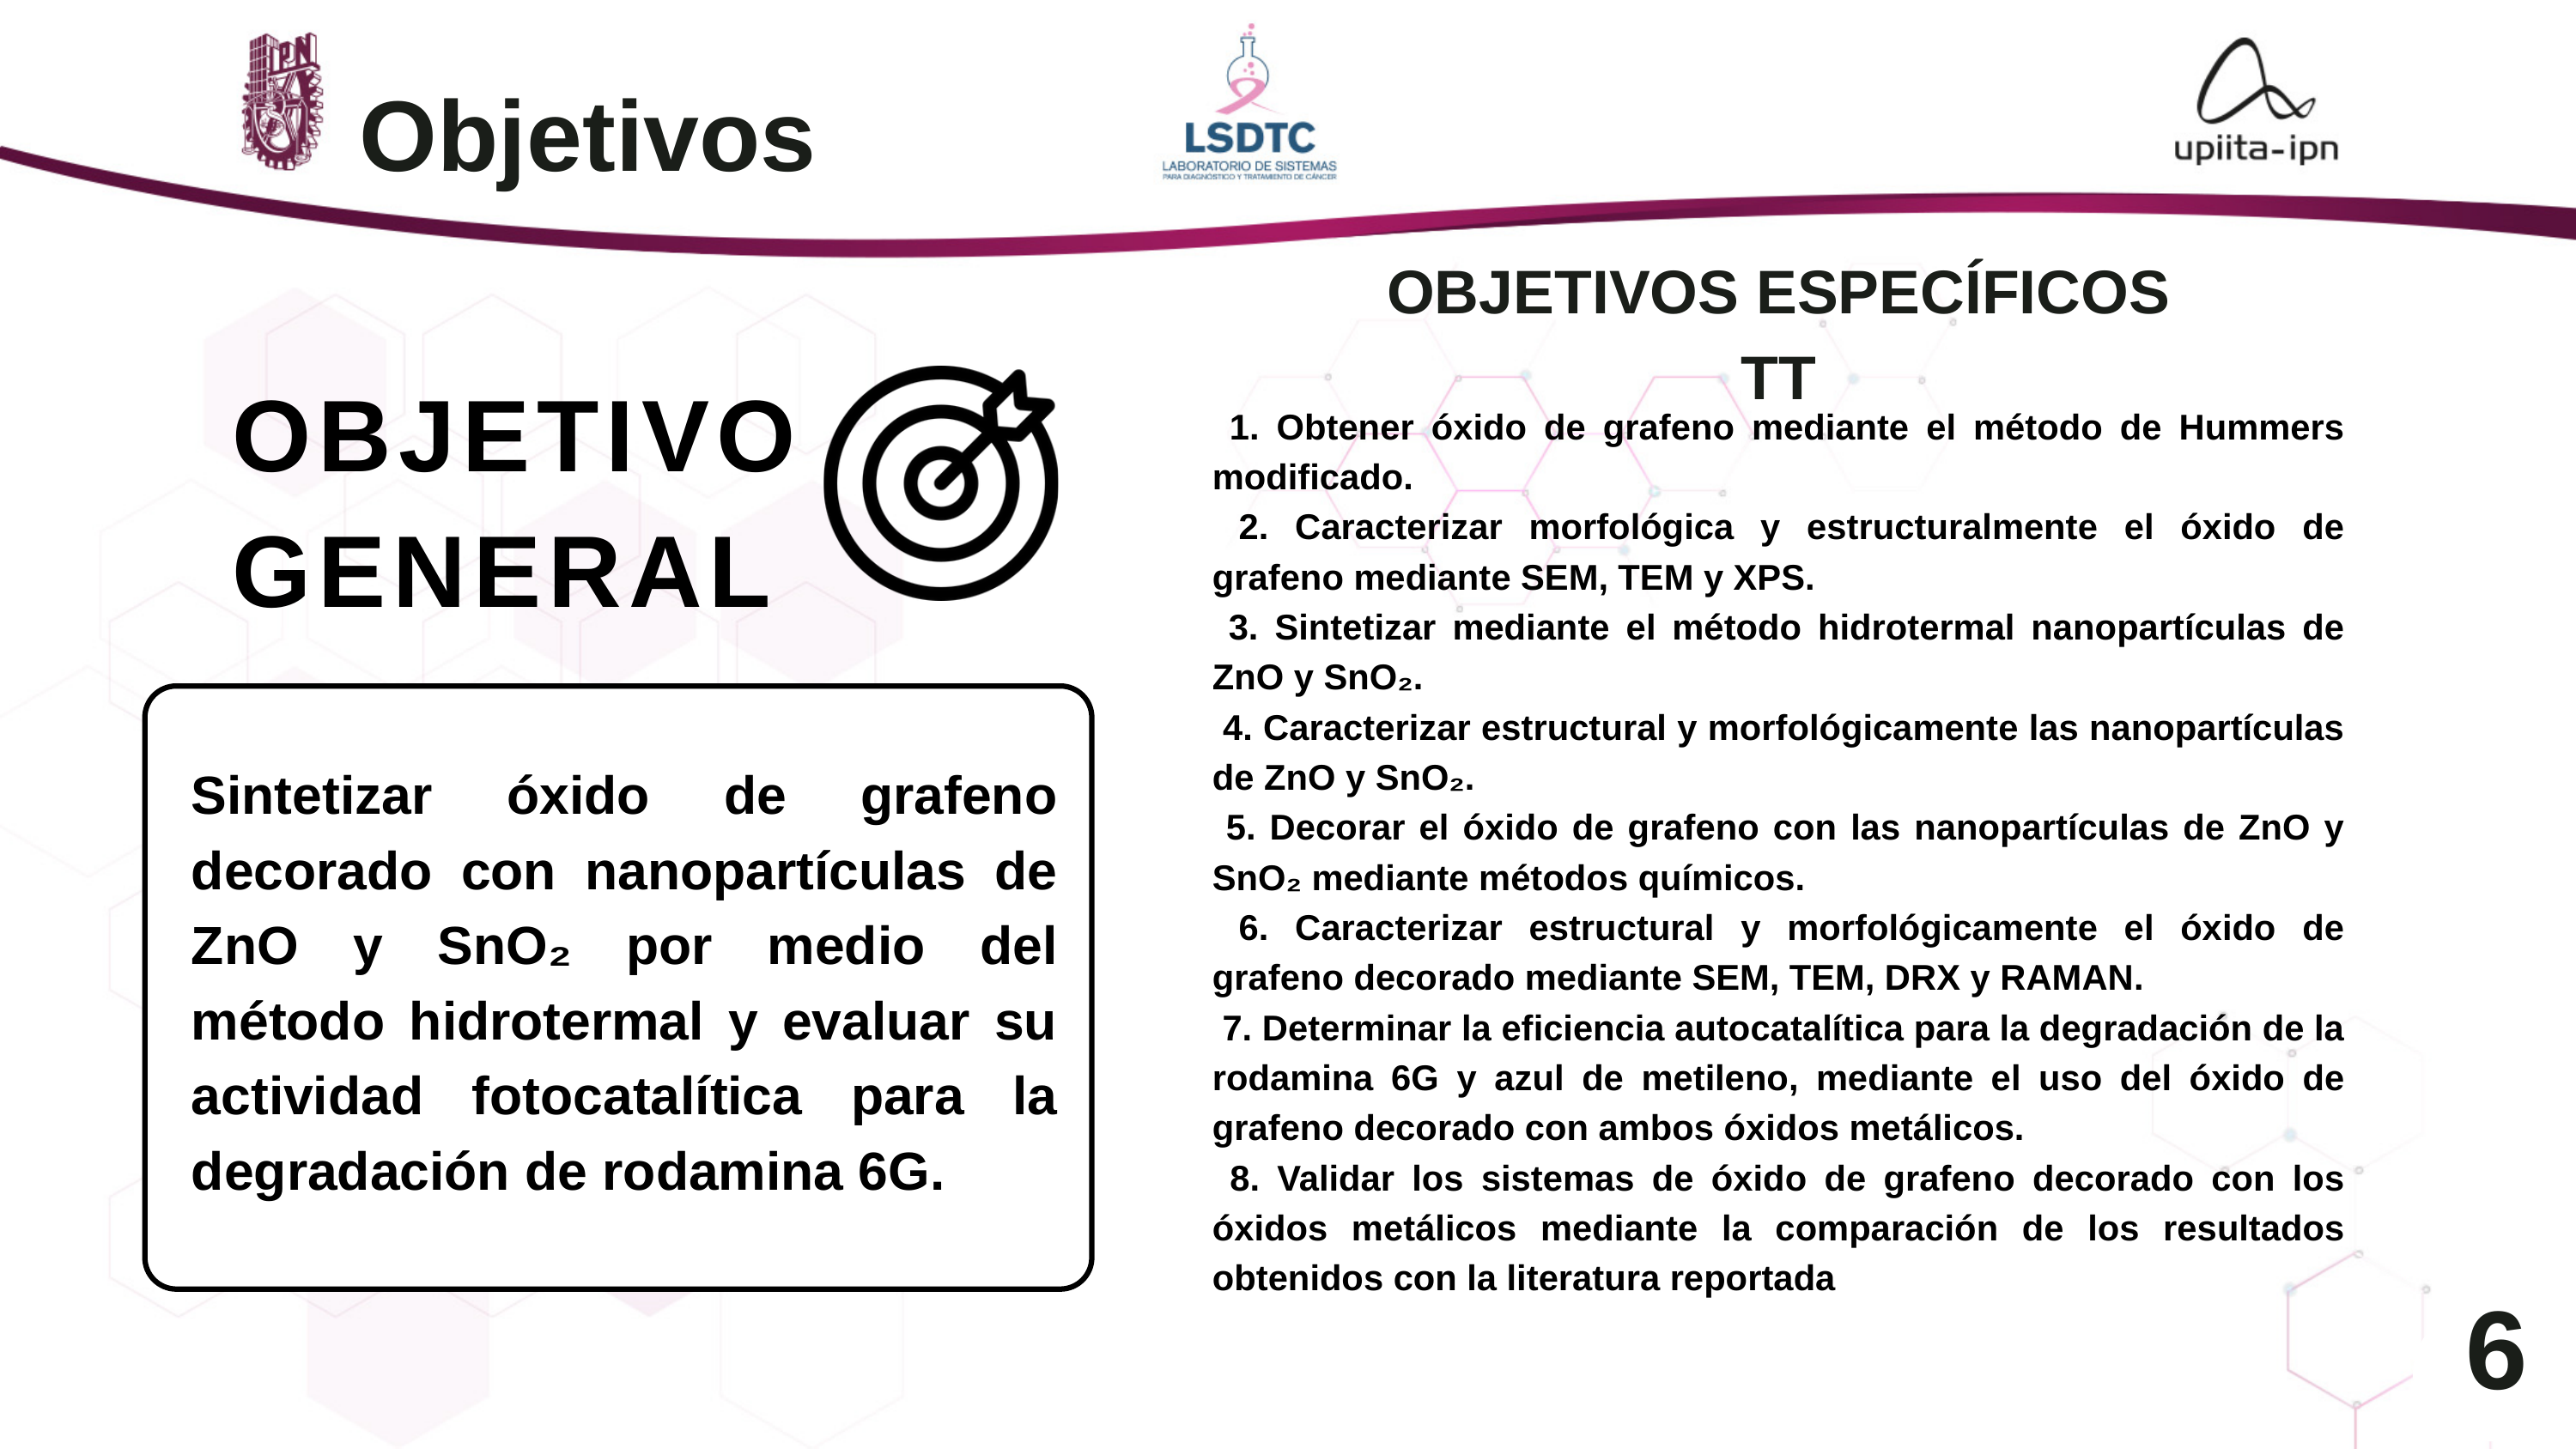

Objetivos
OBJETIVOS ESPECÍFICOS
TT
OBJETIVO GENERAL

 1. Obtener óxido de grafeno mediante el método de Hummers modificado.
 2. Caracterizar morfológica y estructuralmente el óxido de grafeno mediante SEM, TEM y XPS.
 3. Sintetizar mediante el método hidrotermal nanopartículas de ZnO y SnO₂.
 4. Caracterizar estructural y morfológicamente las nanopartículas de ZnO y SnO₂.
 5. Decorar el óxido de grafeno con las nanopartículas de ZnO y SnO₂ mediante métodos químicos.
 6. Caracterizar estructural y morfológicamente el óxido de grafeno decorado mediante SEM, TEM, DRX y RAMAN.
 7. Determinar la eficiencia autocatalítica para la degradación de la rodamina 6G y azul de metileno, mediante el uso del óxido de grafeno decorado con ambos óxidos metálicos.
 8. Validar los sistemas de óxido de grafeno decorado con los óxidos metálicos mediante la comparación de los resultados obtenidos con la literatura reportada

Sintetizar óxido de grafeno decorado con nanopartículas de ZnO y SnO₂ por medio del método hidrotermal y evaluar su actividad fotocatalítica para la degradación de rodamina 6G.
6